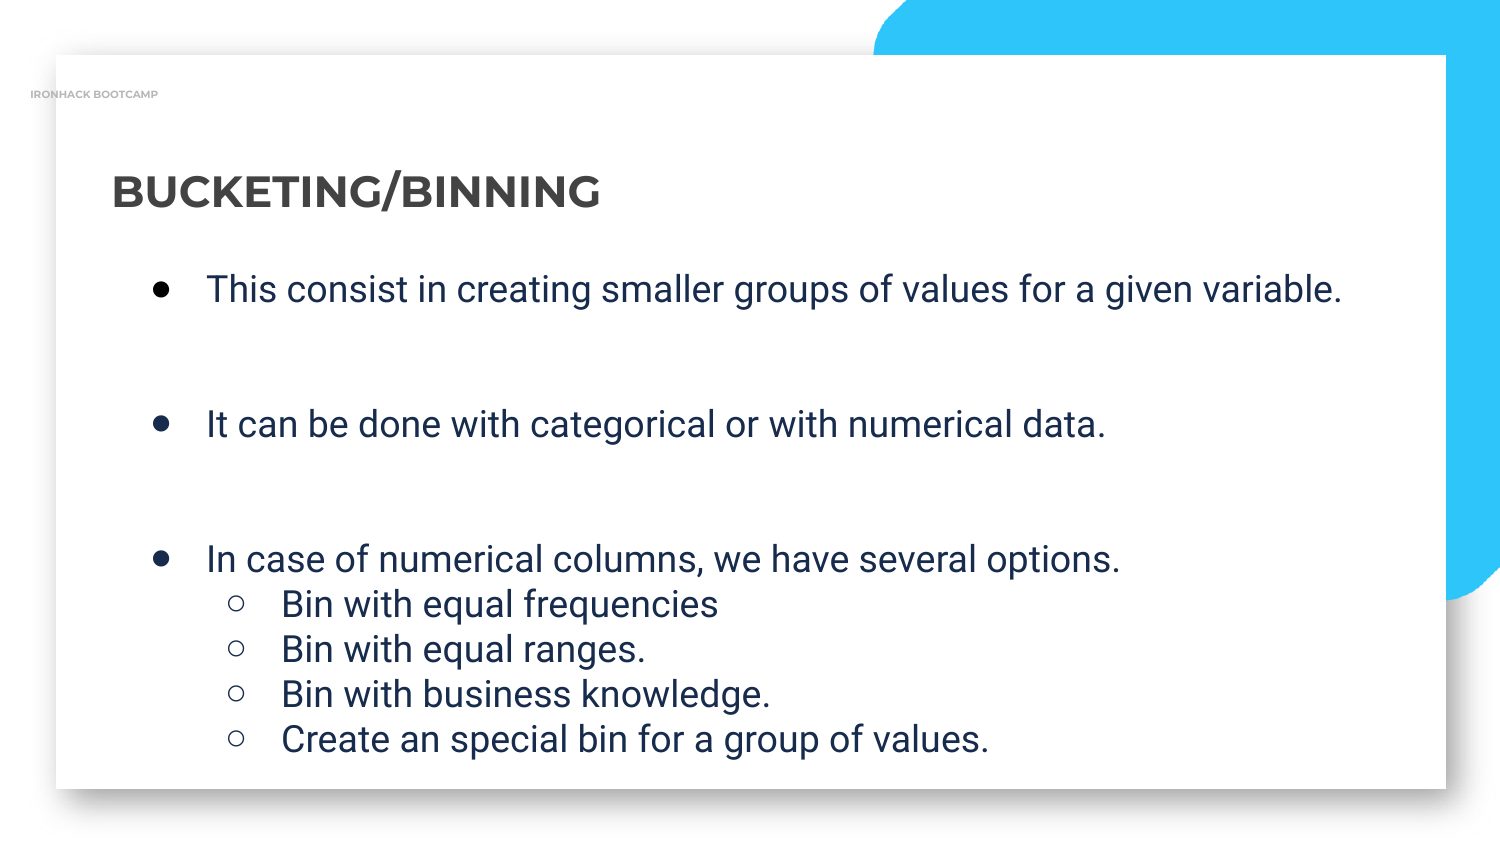

IRONHACK BOOTCAMP
BUCKETING/BINNING
This consist in creating smaller groups of values for a given variable.

It can be done with categorical or with numerical data.

In case of numerical columns, we have several options.
Bin with equal frequencies
Bin with equal ranges.
Bin with business knowledge.
Create an special bin for a group of values.